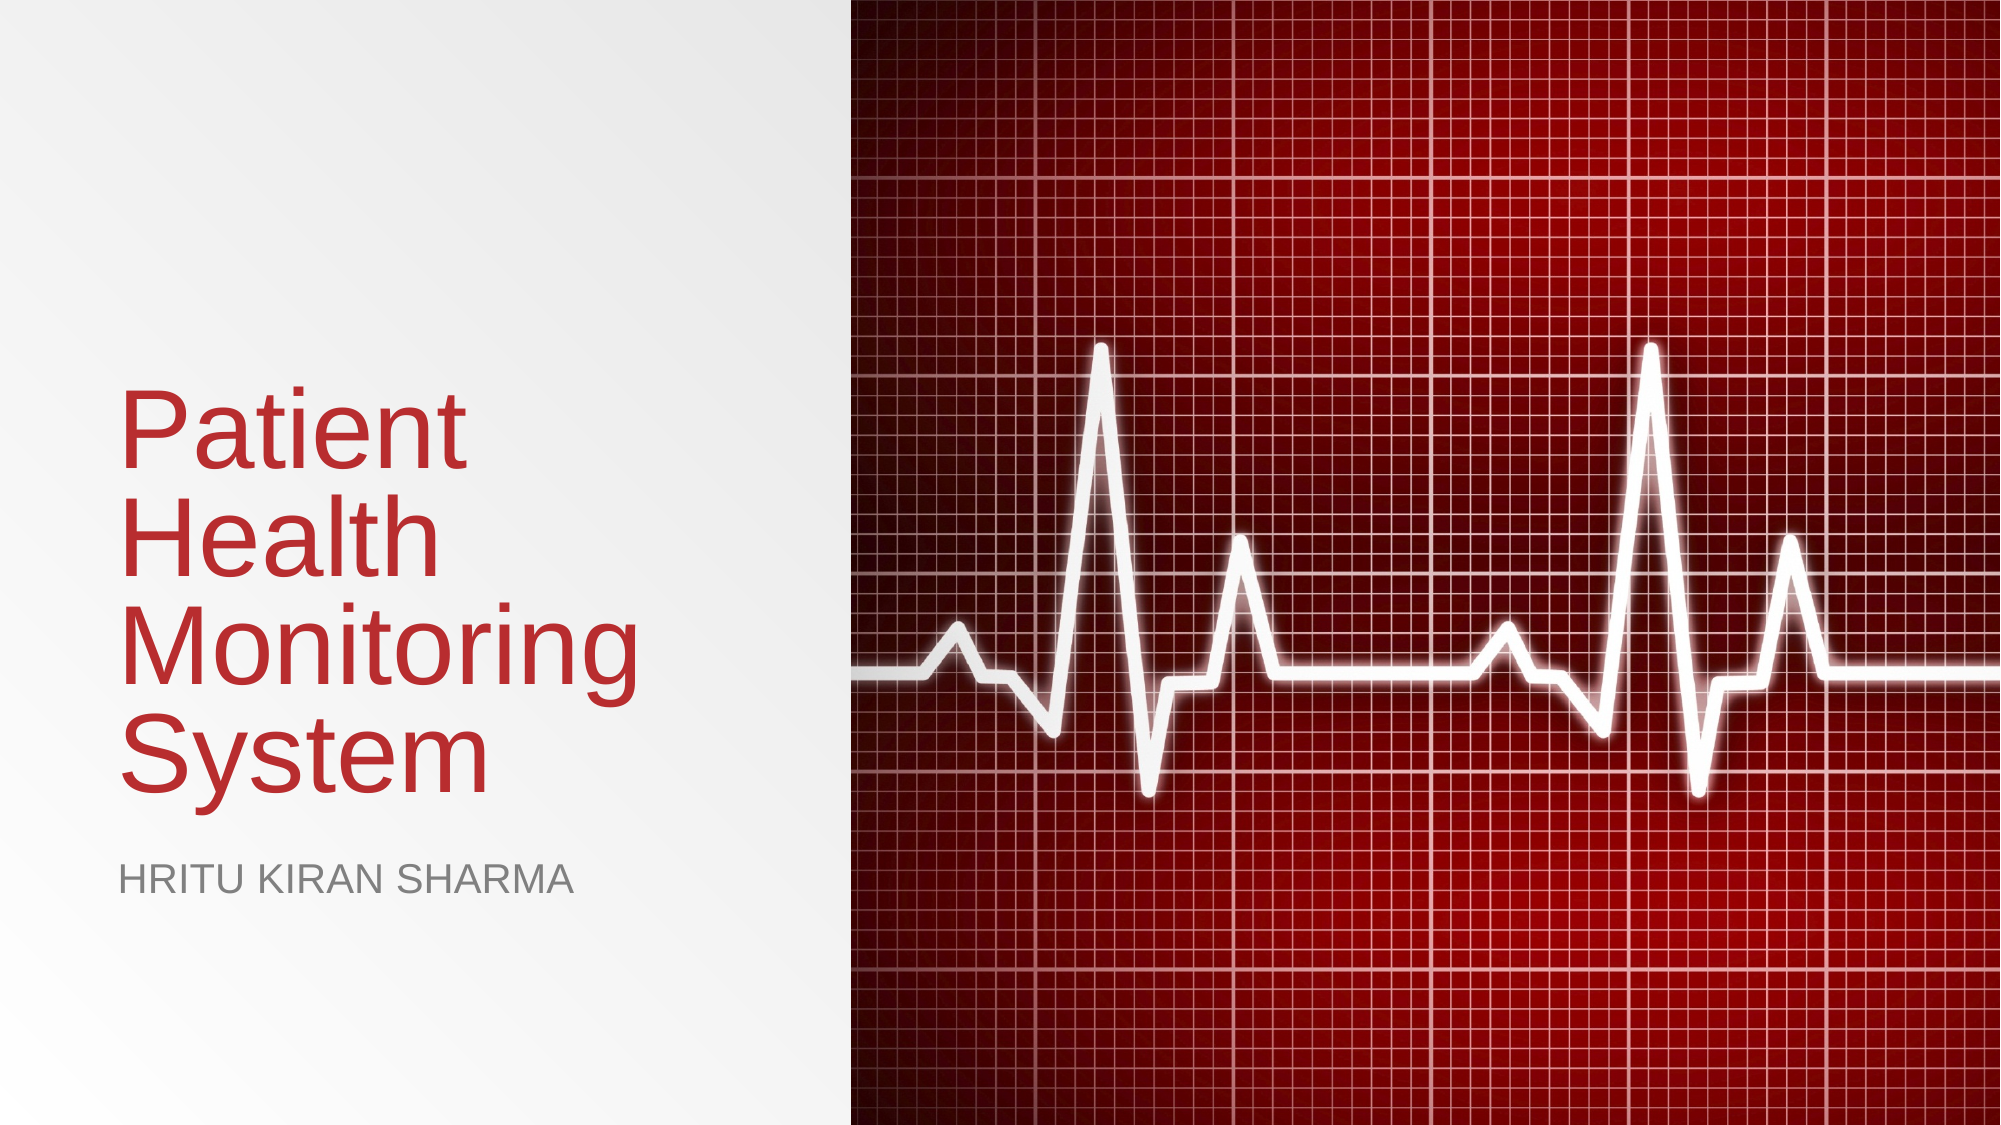

# Patient Health Monitoring System
Hritu Kiran Sharma